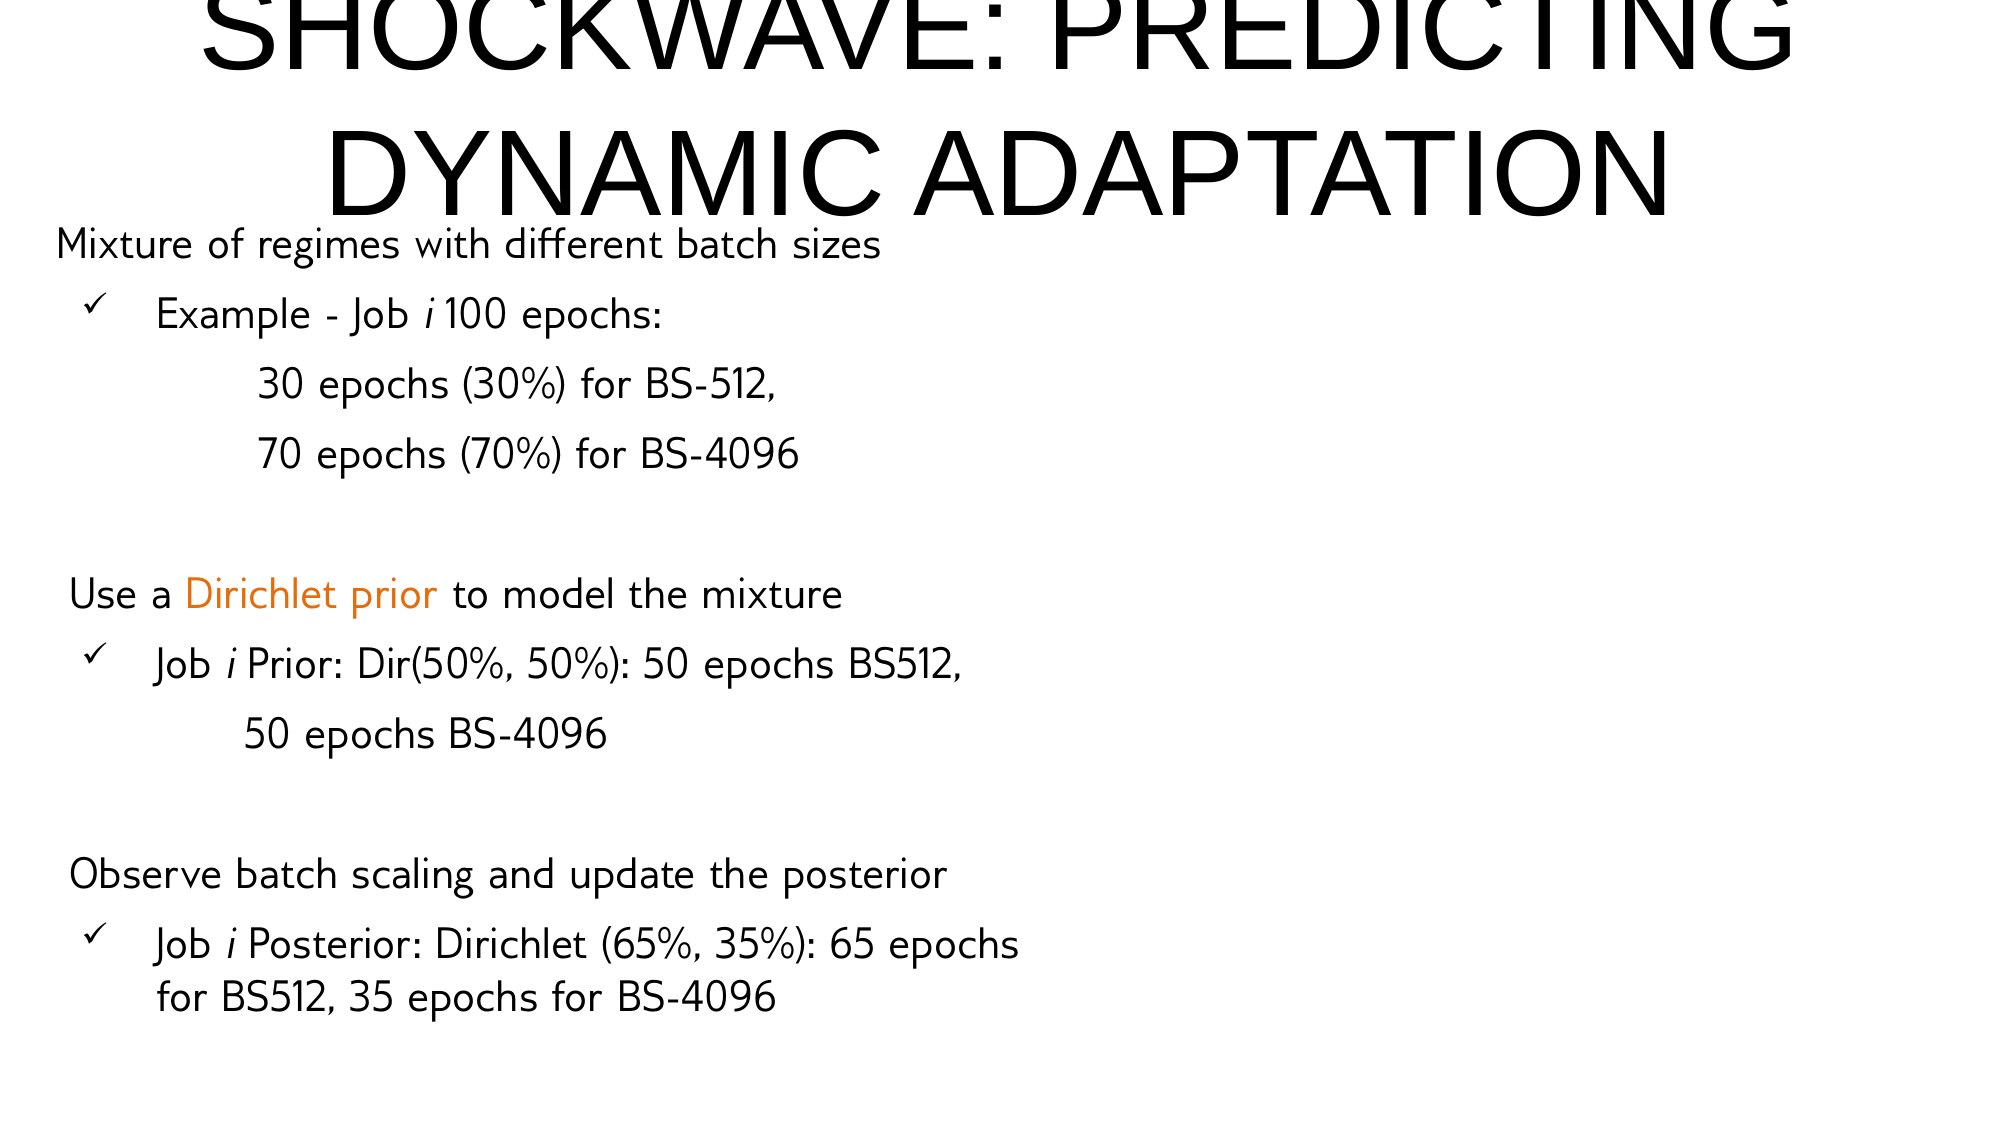

# SHOCKWAVE: PREDICTING DYNAMIC ADAPTATION
Mixture of regimes with different batch sizes
Example - Job i 100 epochs:
	  30 epochs (30%) for BS-512,
	  70 epochs (70%) for BS-4096

Use a Dirichlet prior to model the mixture
Job i Prior: Dir(50%, 50%): 50 epochs BS512,
	 50 epochs BS-4096

Observe batch scaling and update the posterior
Job i Posterior: Dirichlet (65%, 35%): 65 epochs for BS512, 35 epochs for BS-4096